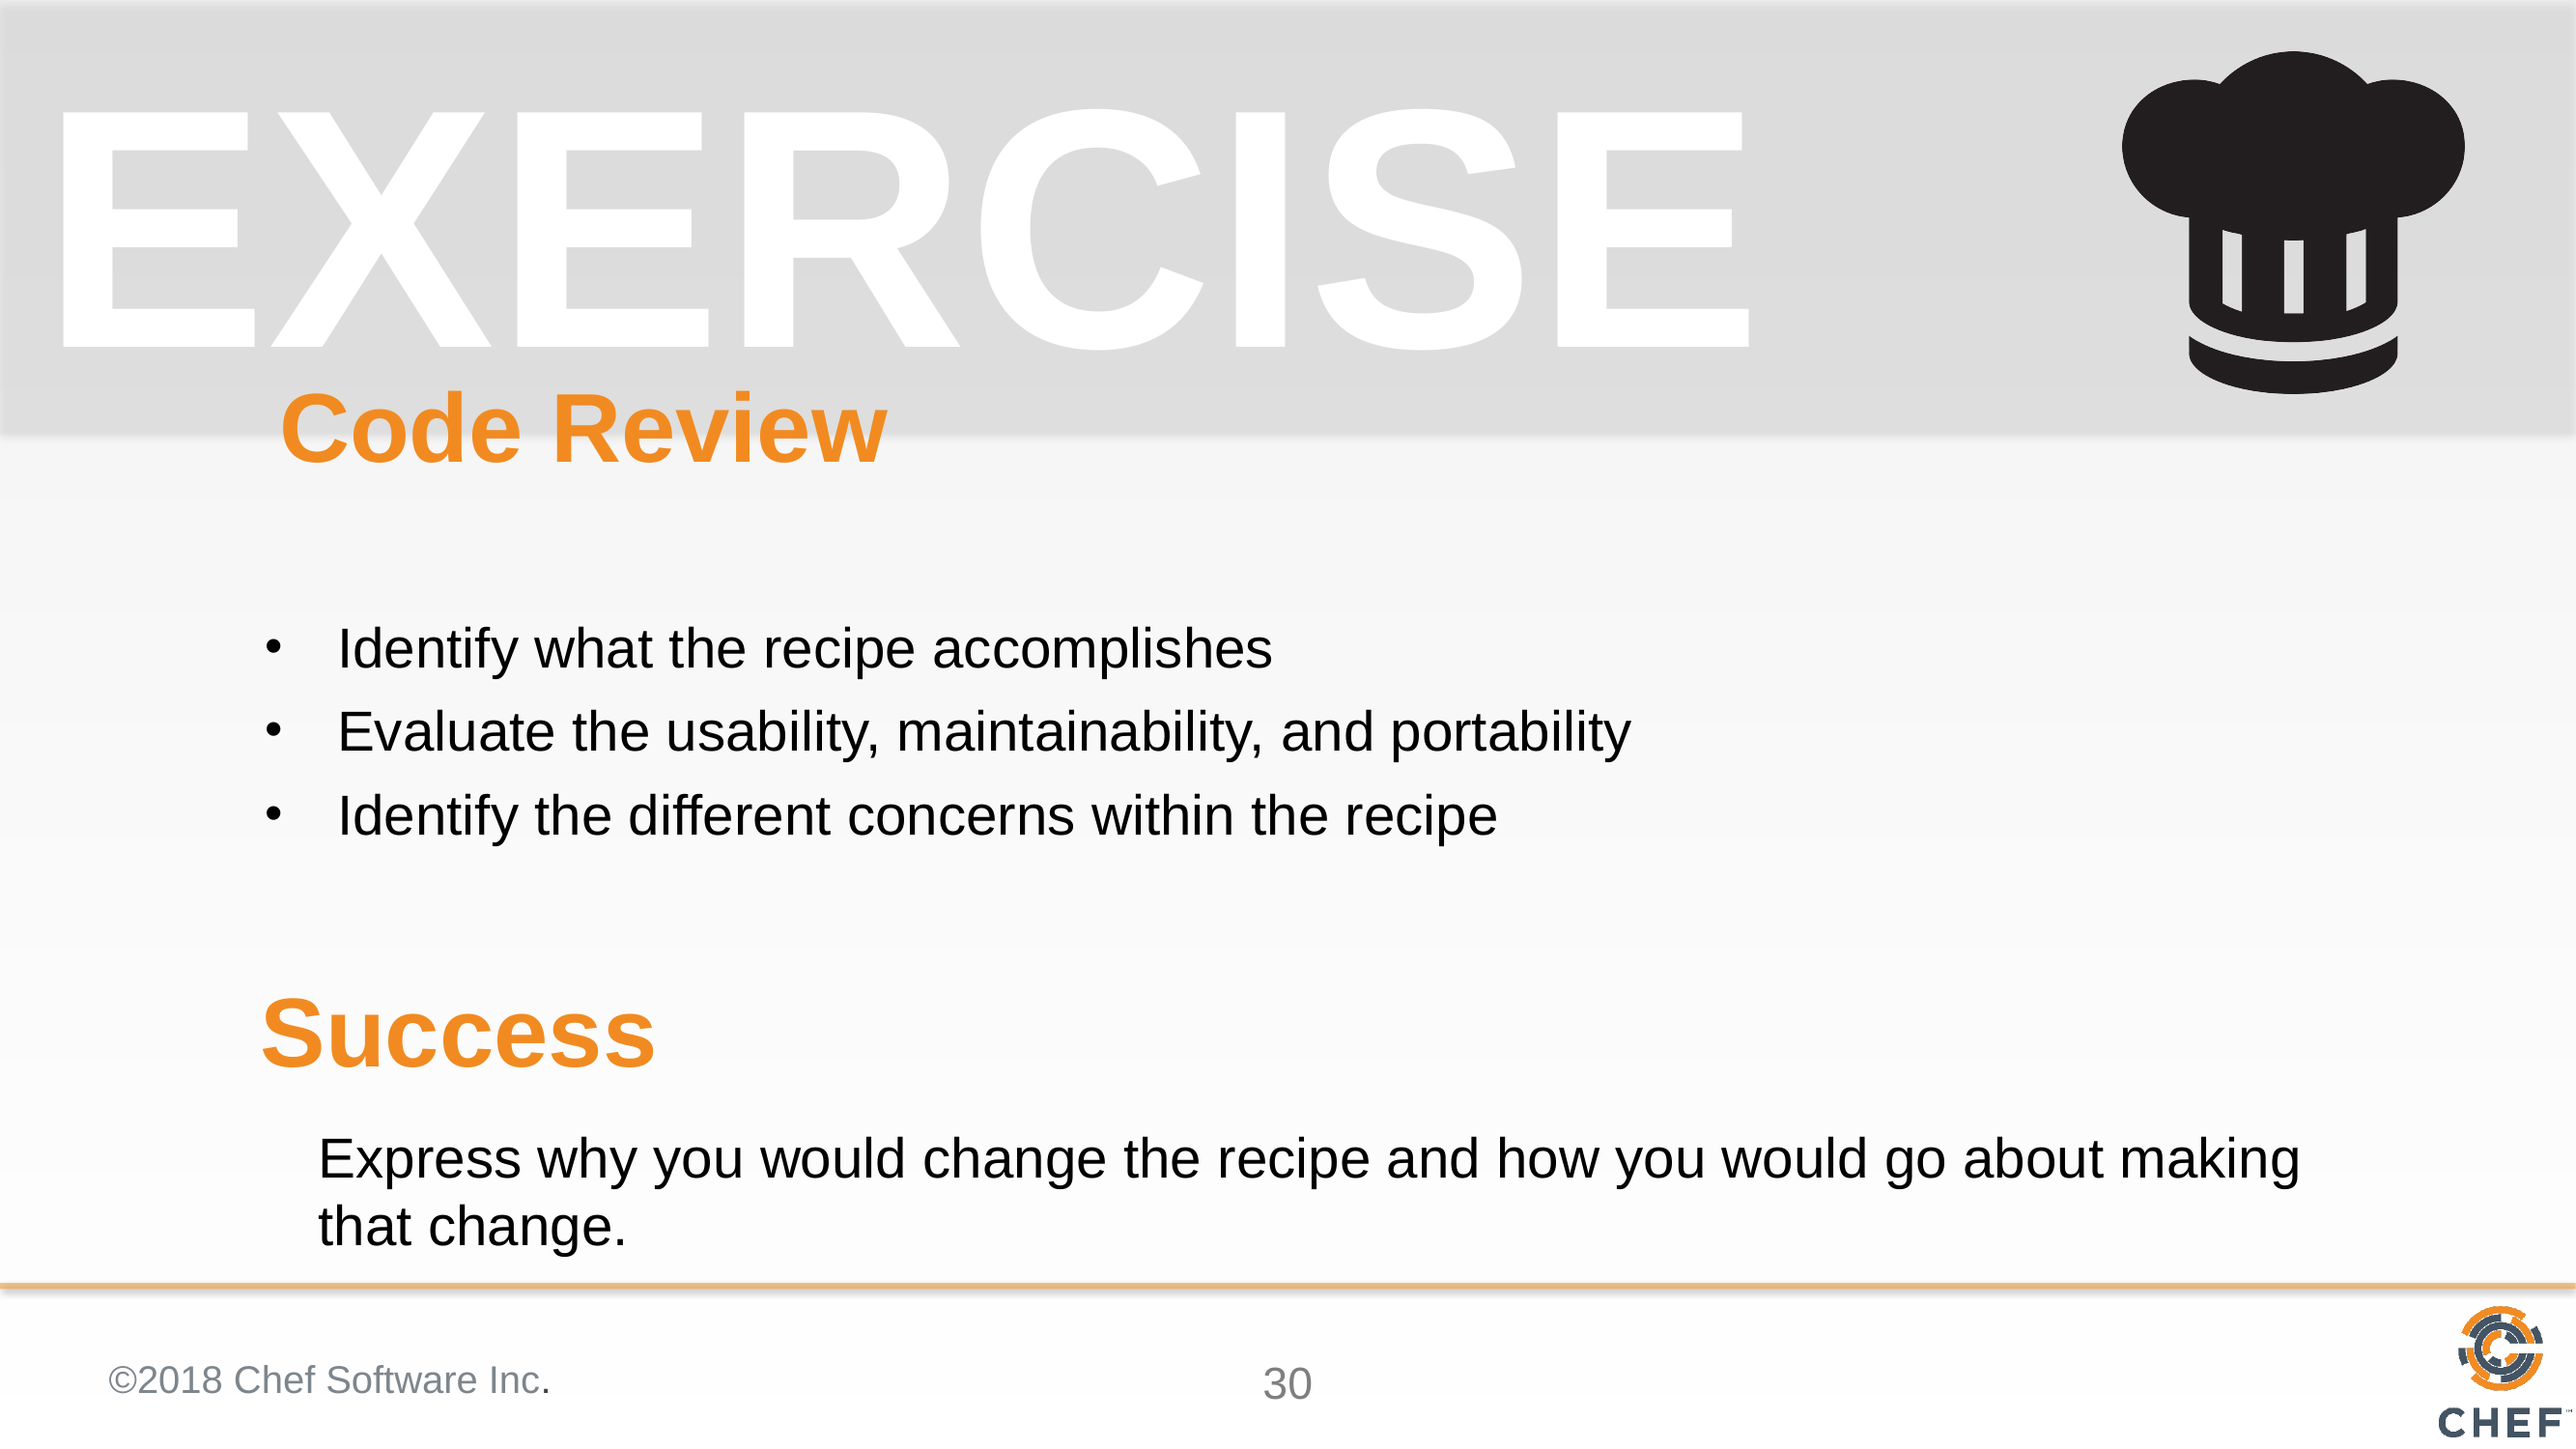

# Code Review
Identify what the recipe accomplishes
Evaluate the usability, maintainability, and portability
Identify the different concerns within the recipe
Express why you would change the recipe and how you would go about making that change.